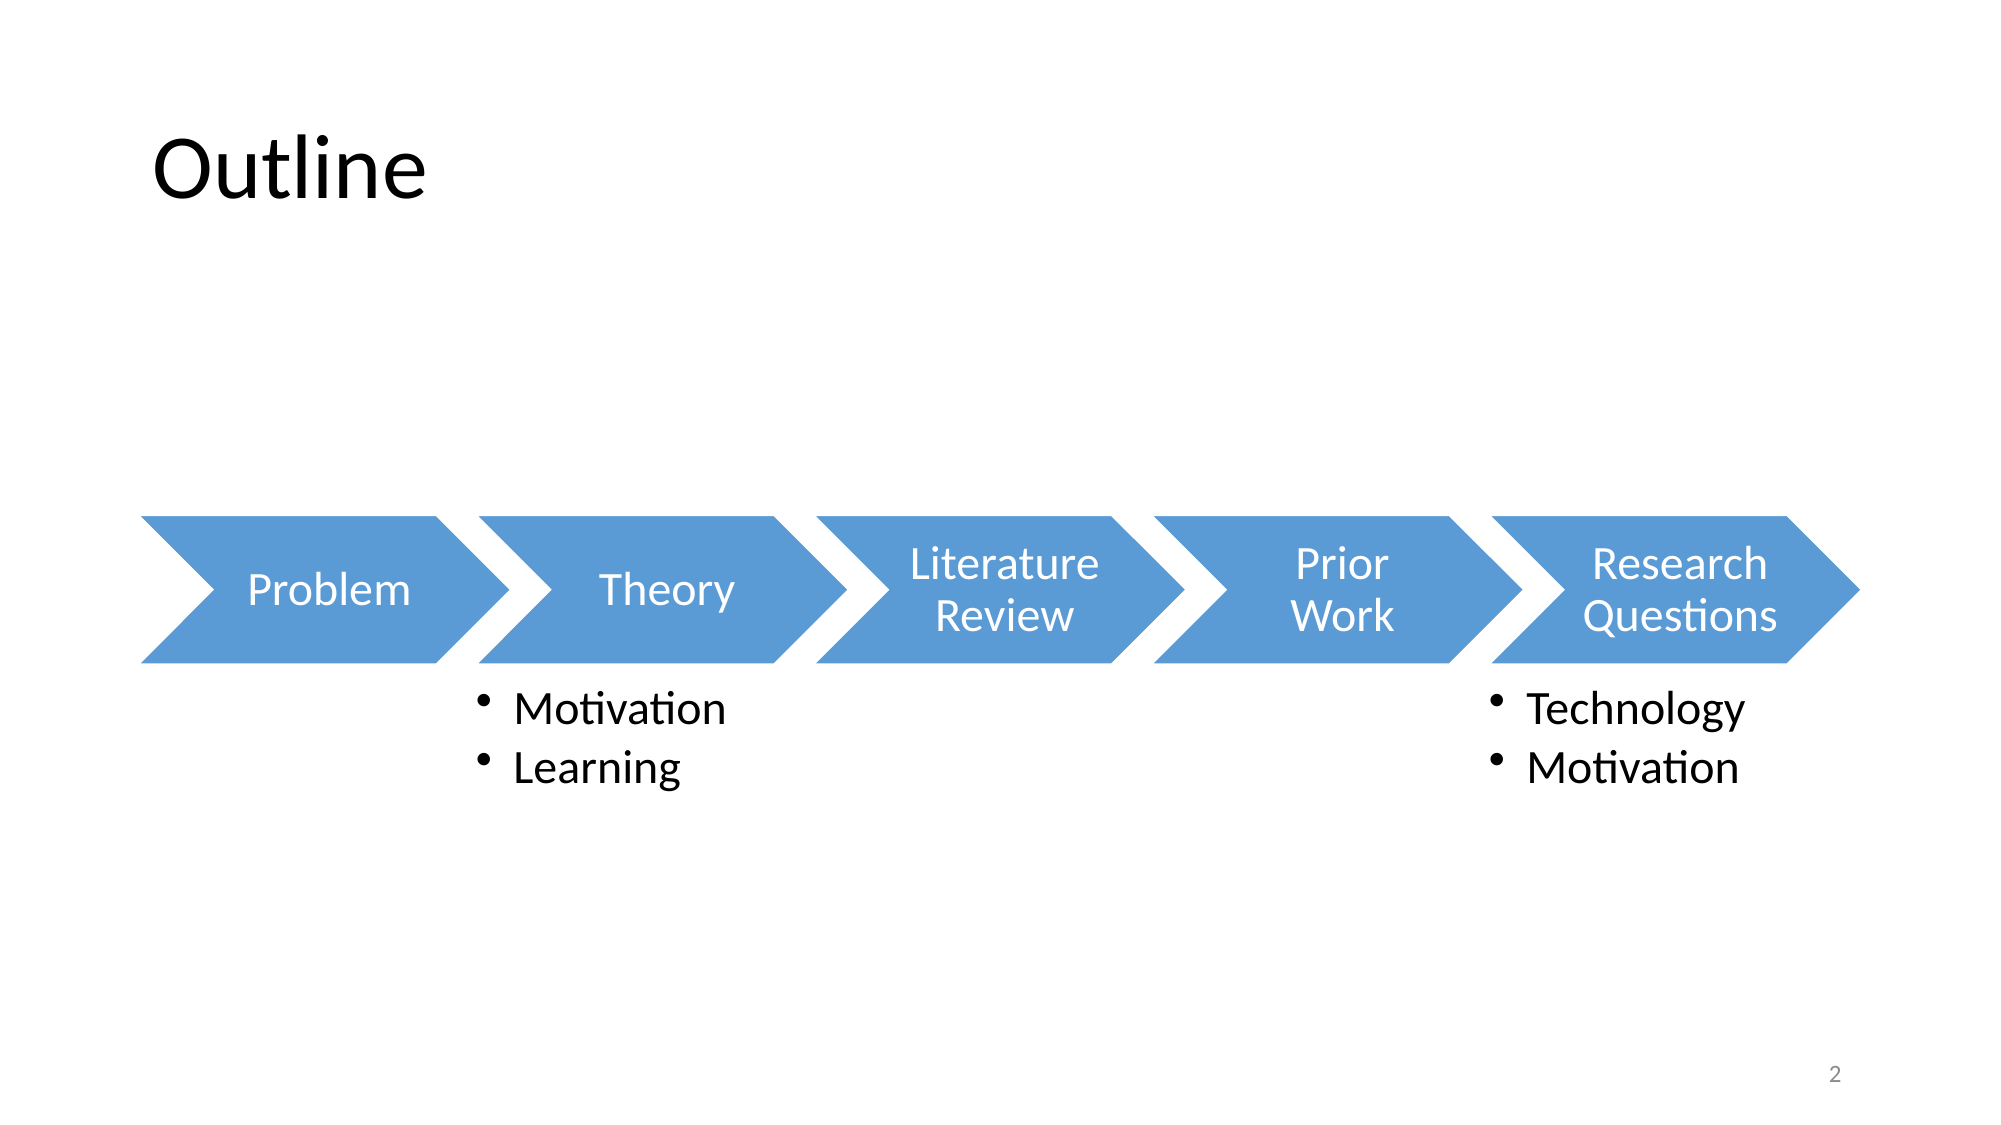

# Outline
Problem
Theory
Motivation
Learning
Literature Review
Prior Work
Research Questions
Technology
Motivation
2